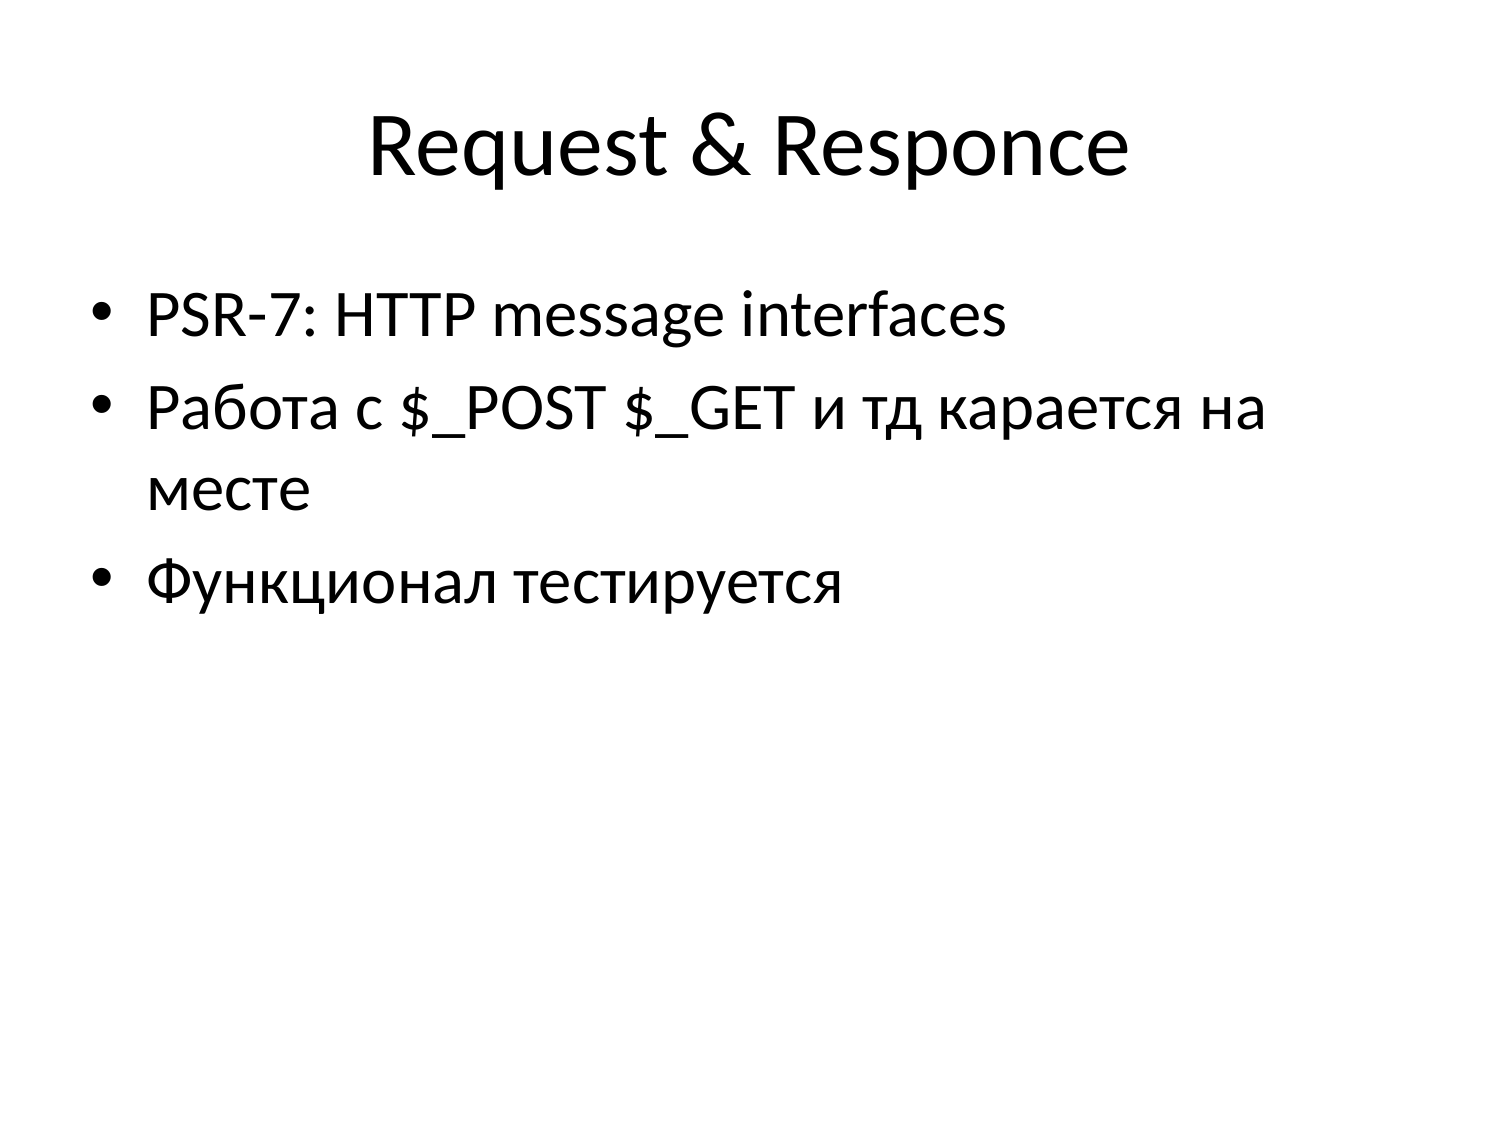

# Request & Responce
PSR-7: HTTP message interfaces
Работа с $_POST $_GET и тд карается на месте
Функционал тестируется